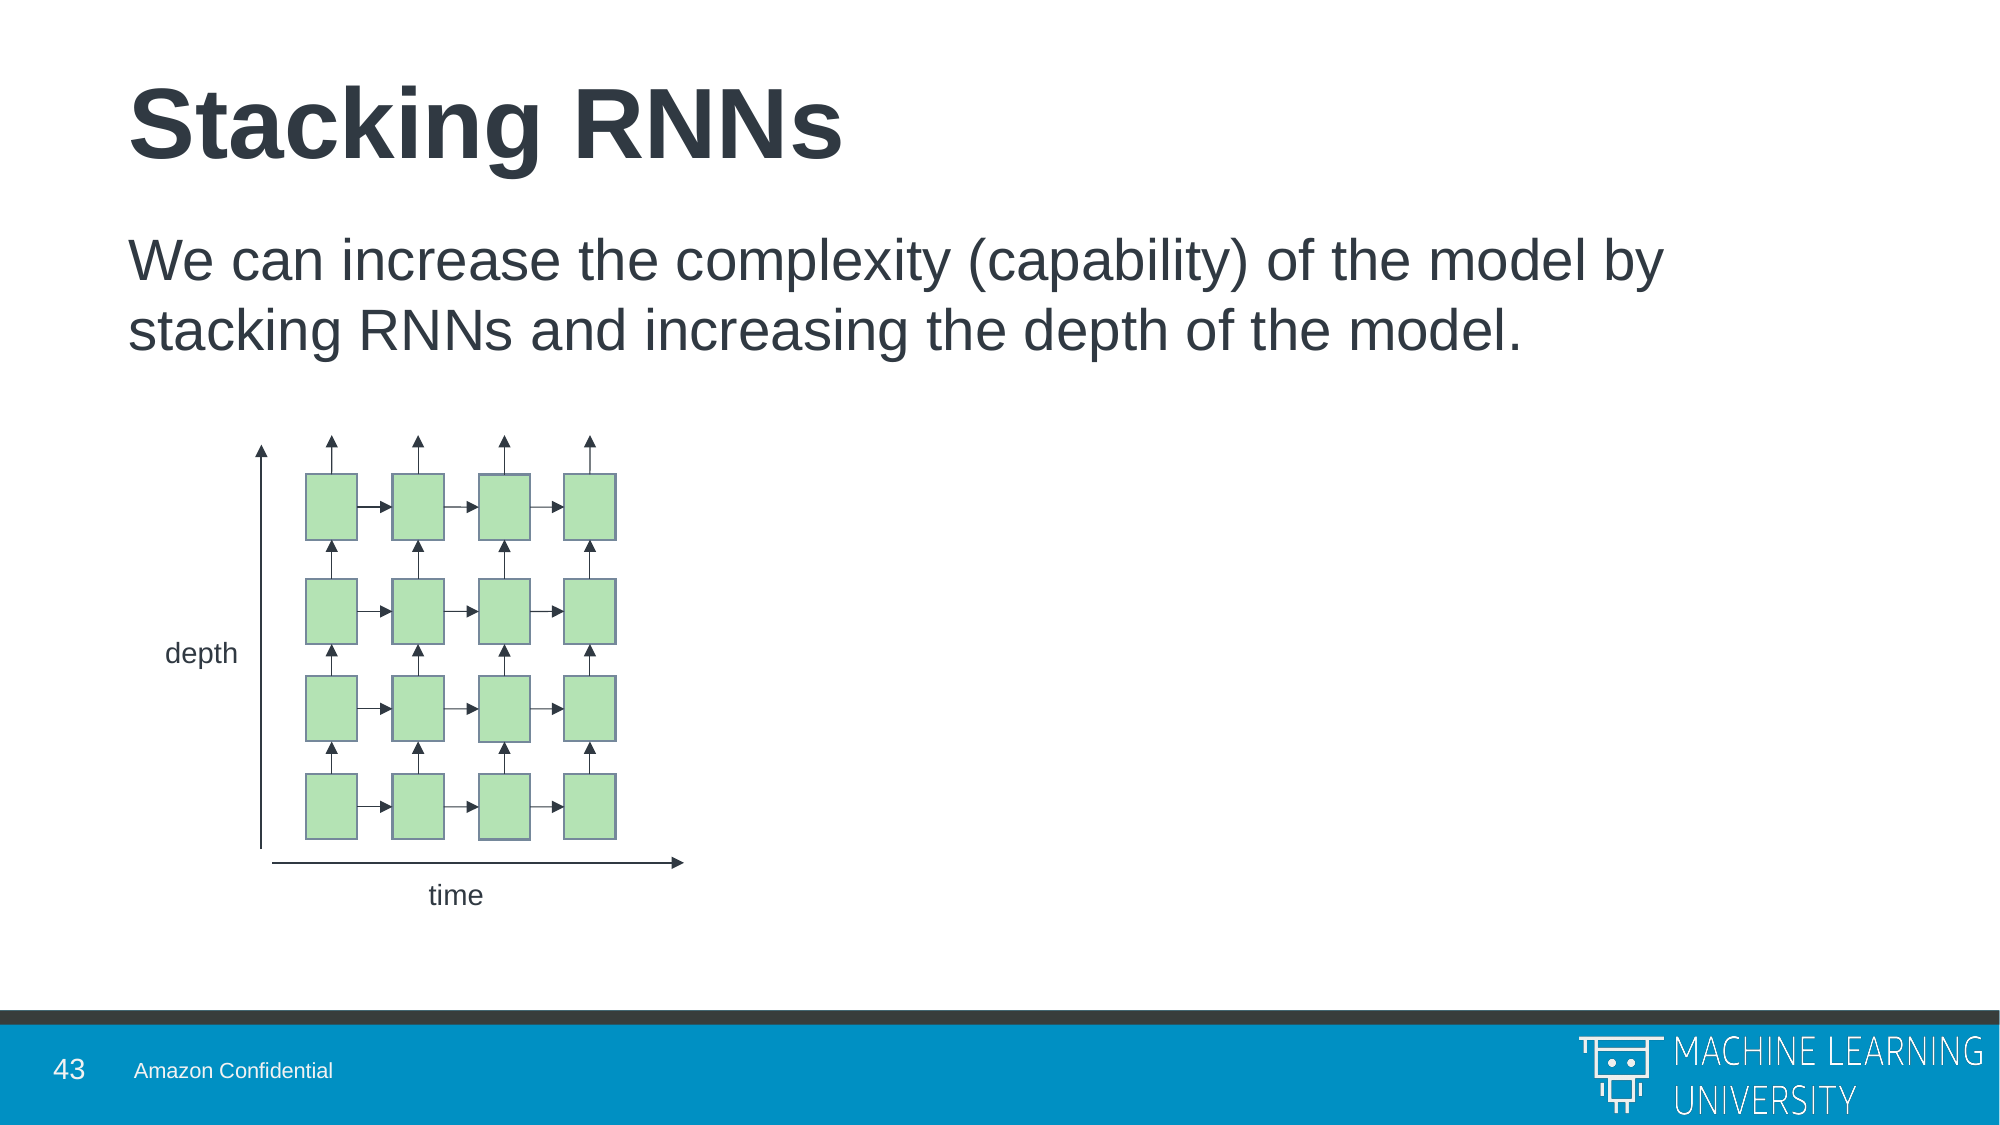

# Stacking RNNs
We can increase the complexity (capability) of the model by stacking RNNs and increasing the depth of the model.

depth

time